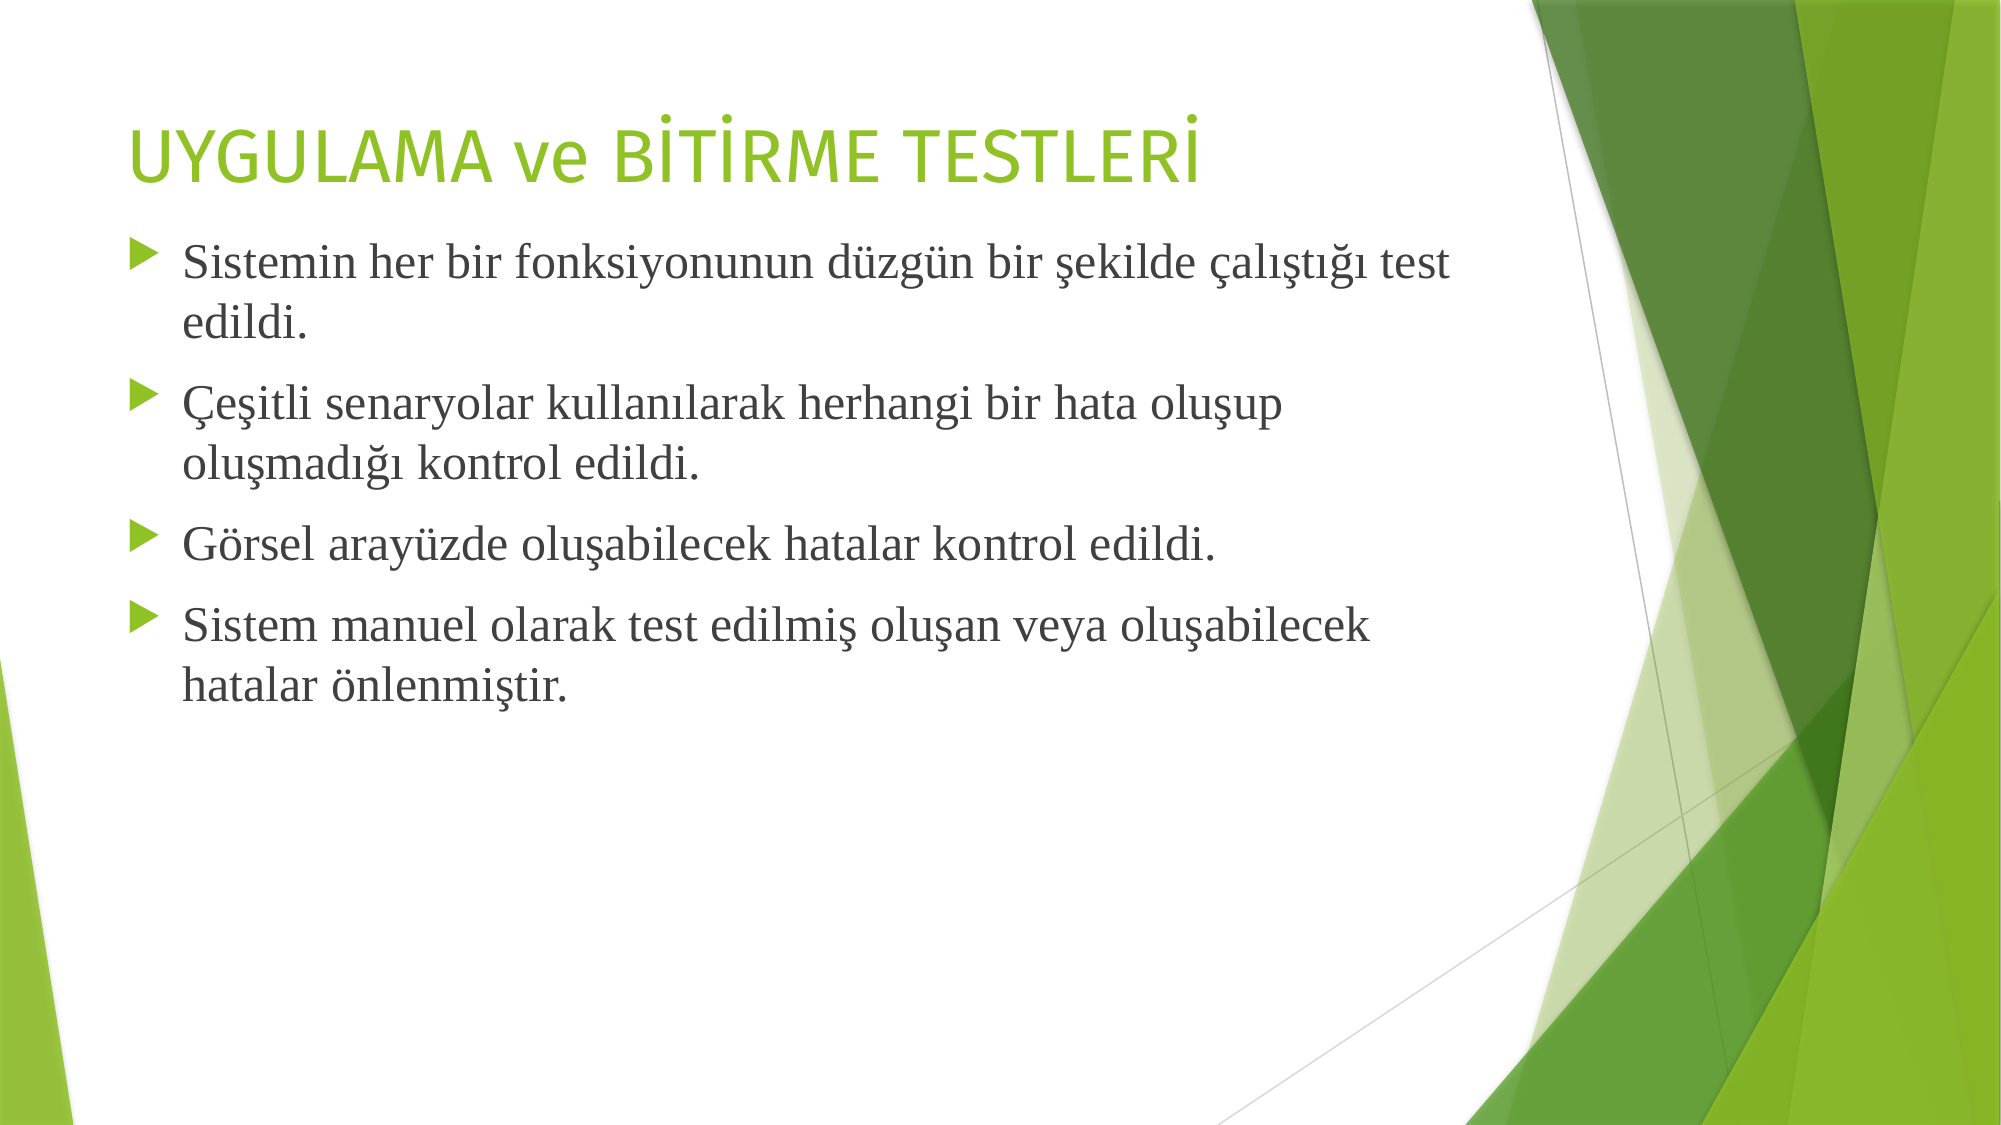

# UYGULAMA ve BİTİRME TESTLERİ
Sistemin her bir fonksiyonunun düzgün bir şekilde çalıştığı test edildi.
Çeşitli senaryolar kullanılarak herhangi bir hata oluşup oluşmadığı kontrol edildi.
Görsel arayüzde oluşabilecek hatalar kontrol edildi.
Sistem manuel olarak test edilmiş oluşan veya oluşabilecek hatalar önlenmiştir.